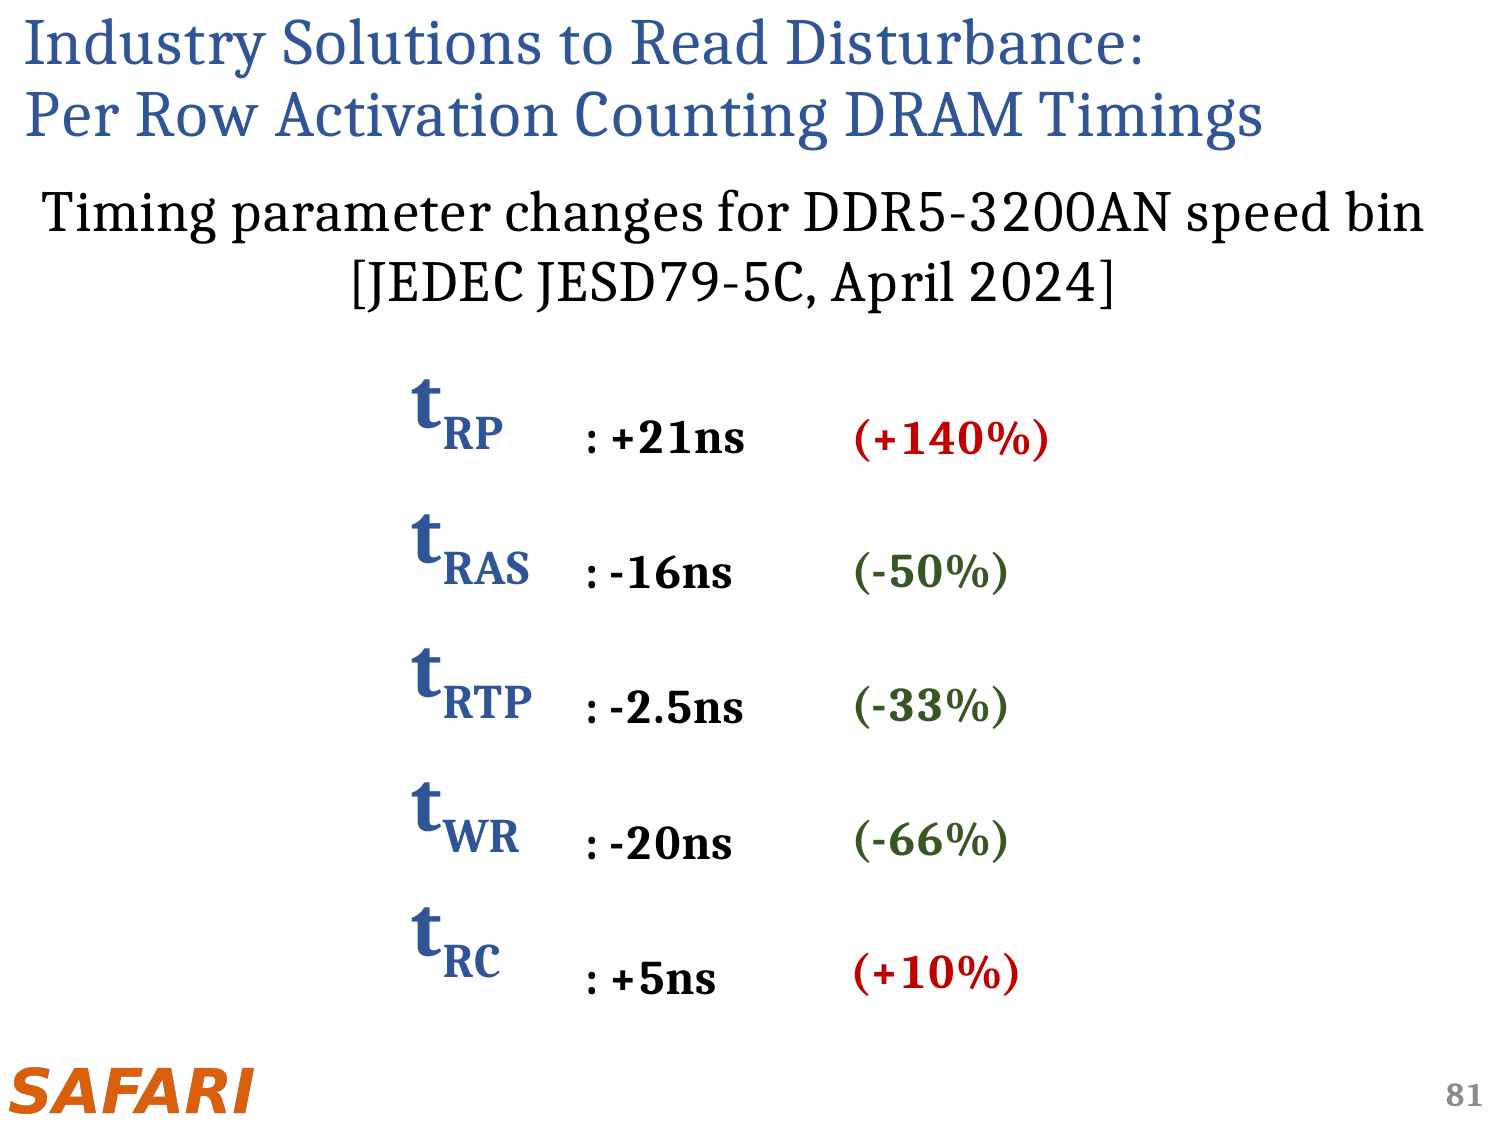

# Industry Solutions to Read Disturbance: Per Row Activation Counting DRAM Timings
Timing parameter changes for DDR5-3200AN speed bin
[JEDEC JESD79-5C, April 2024]
tRP
: +21ns
(+140%)
tRAS
(-50%)
: -16ns
tRTP
(-33%)
: -2.5ns
tWR
(-66%)
: -20ns
tRC
(+10%)
: +5ns

81